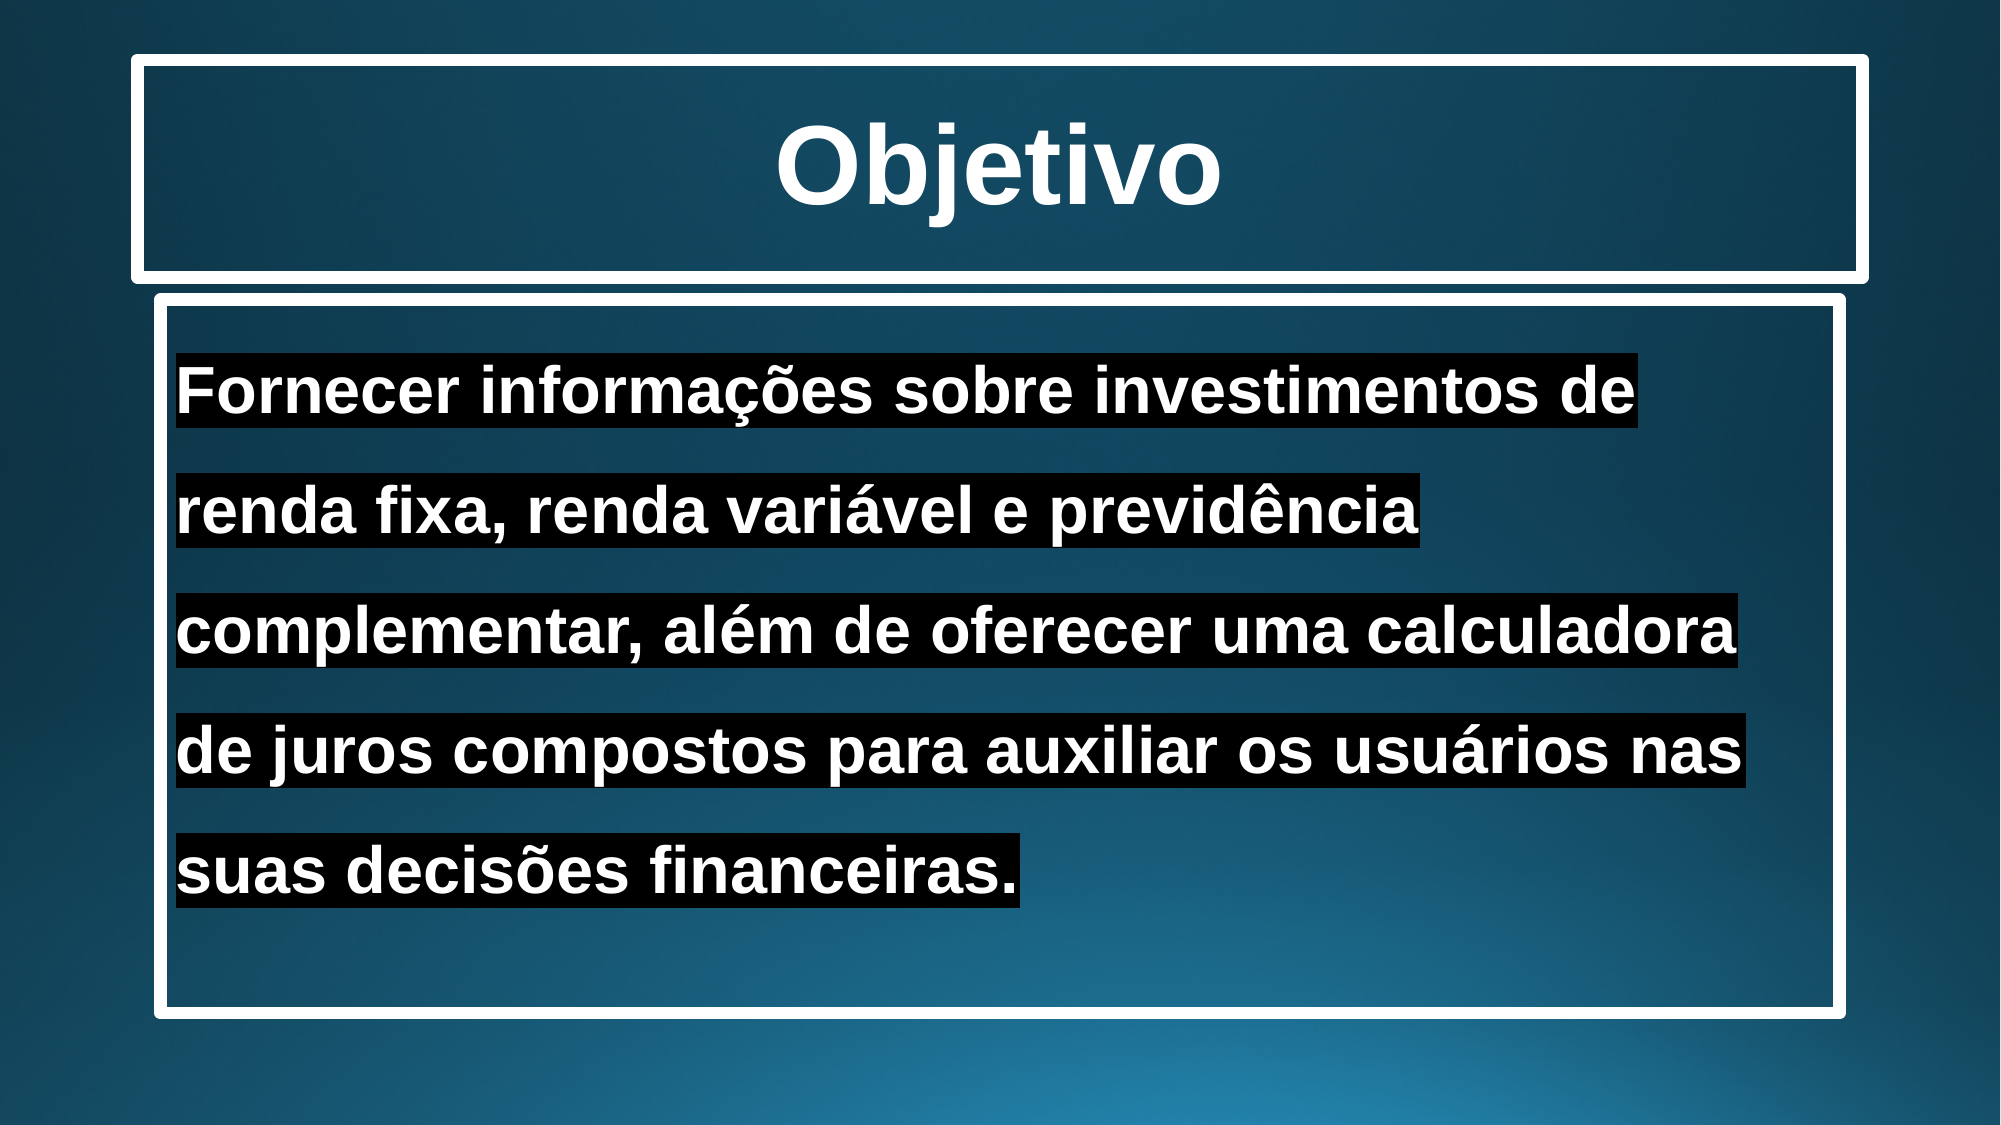

# Objetivo
Fornecer informações sobre investimentos de renda fixa, renda variável e previdência complementar, além de oferecer uma calculadora de juros compostos para auxiliar os usuários nas suas decisões financeiras.